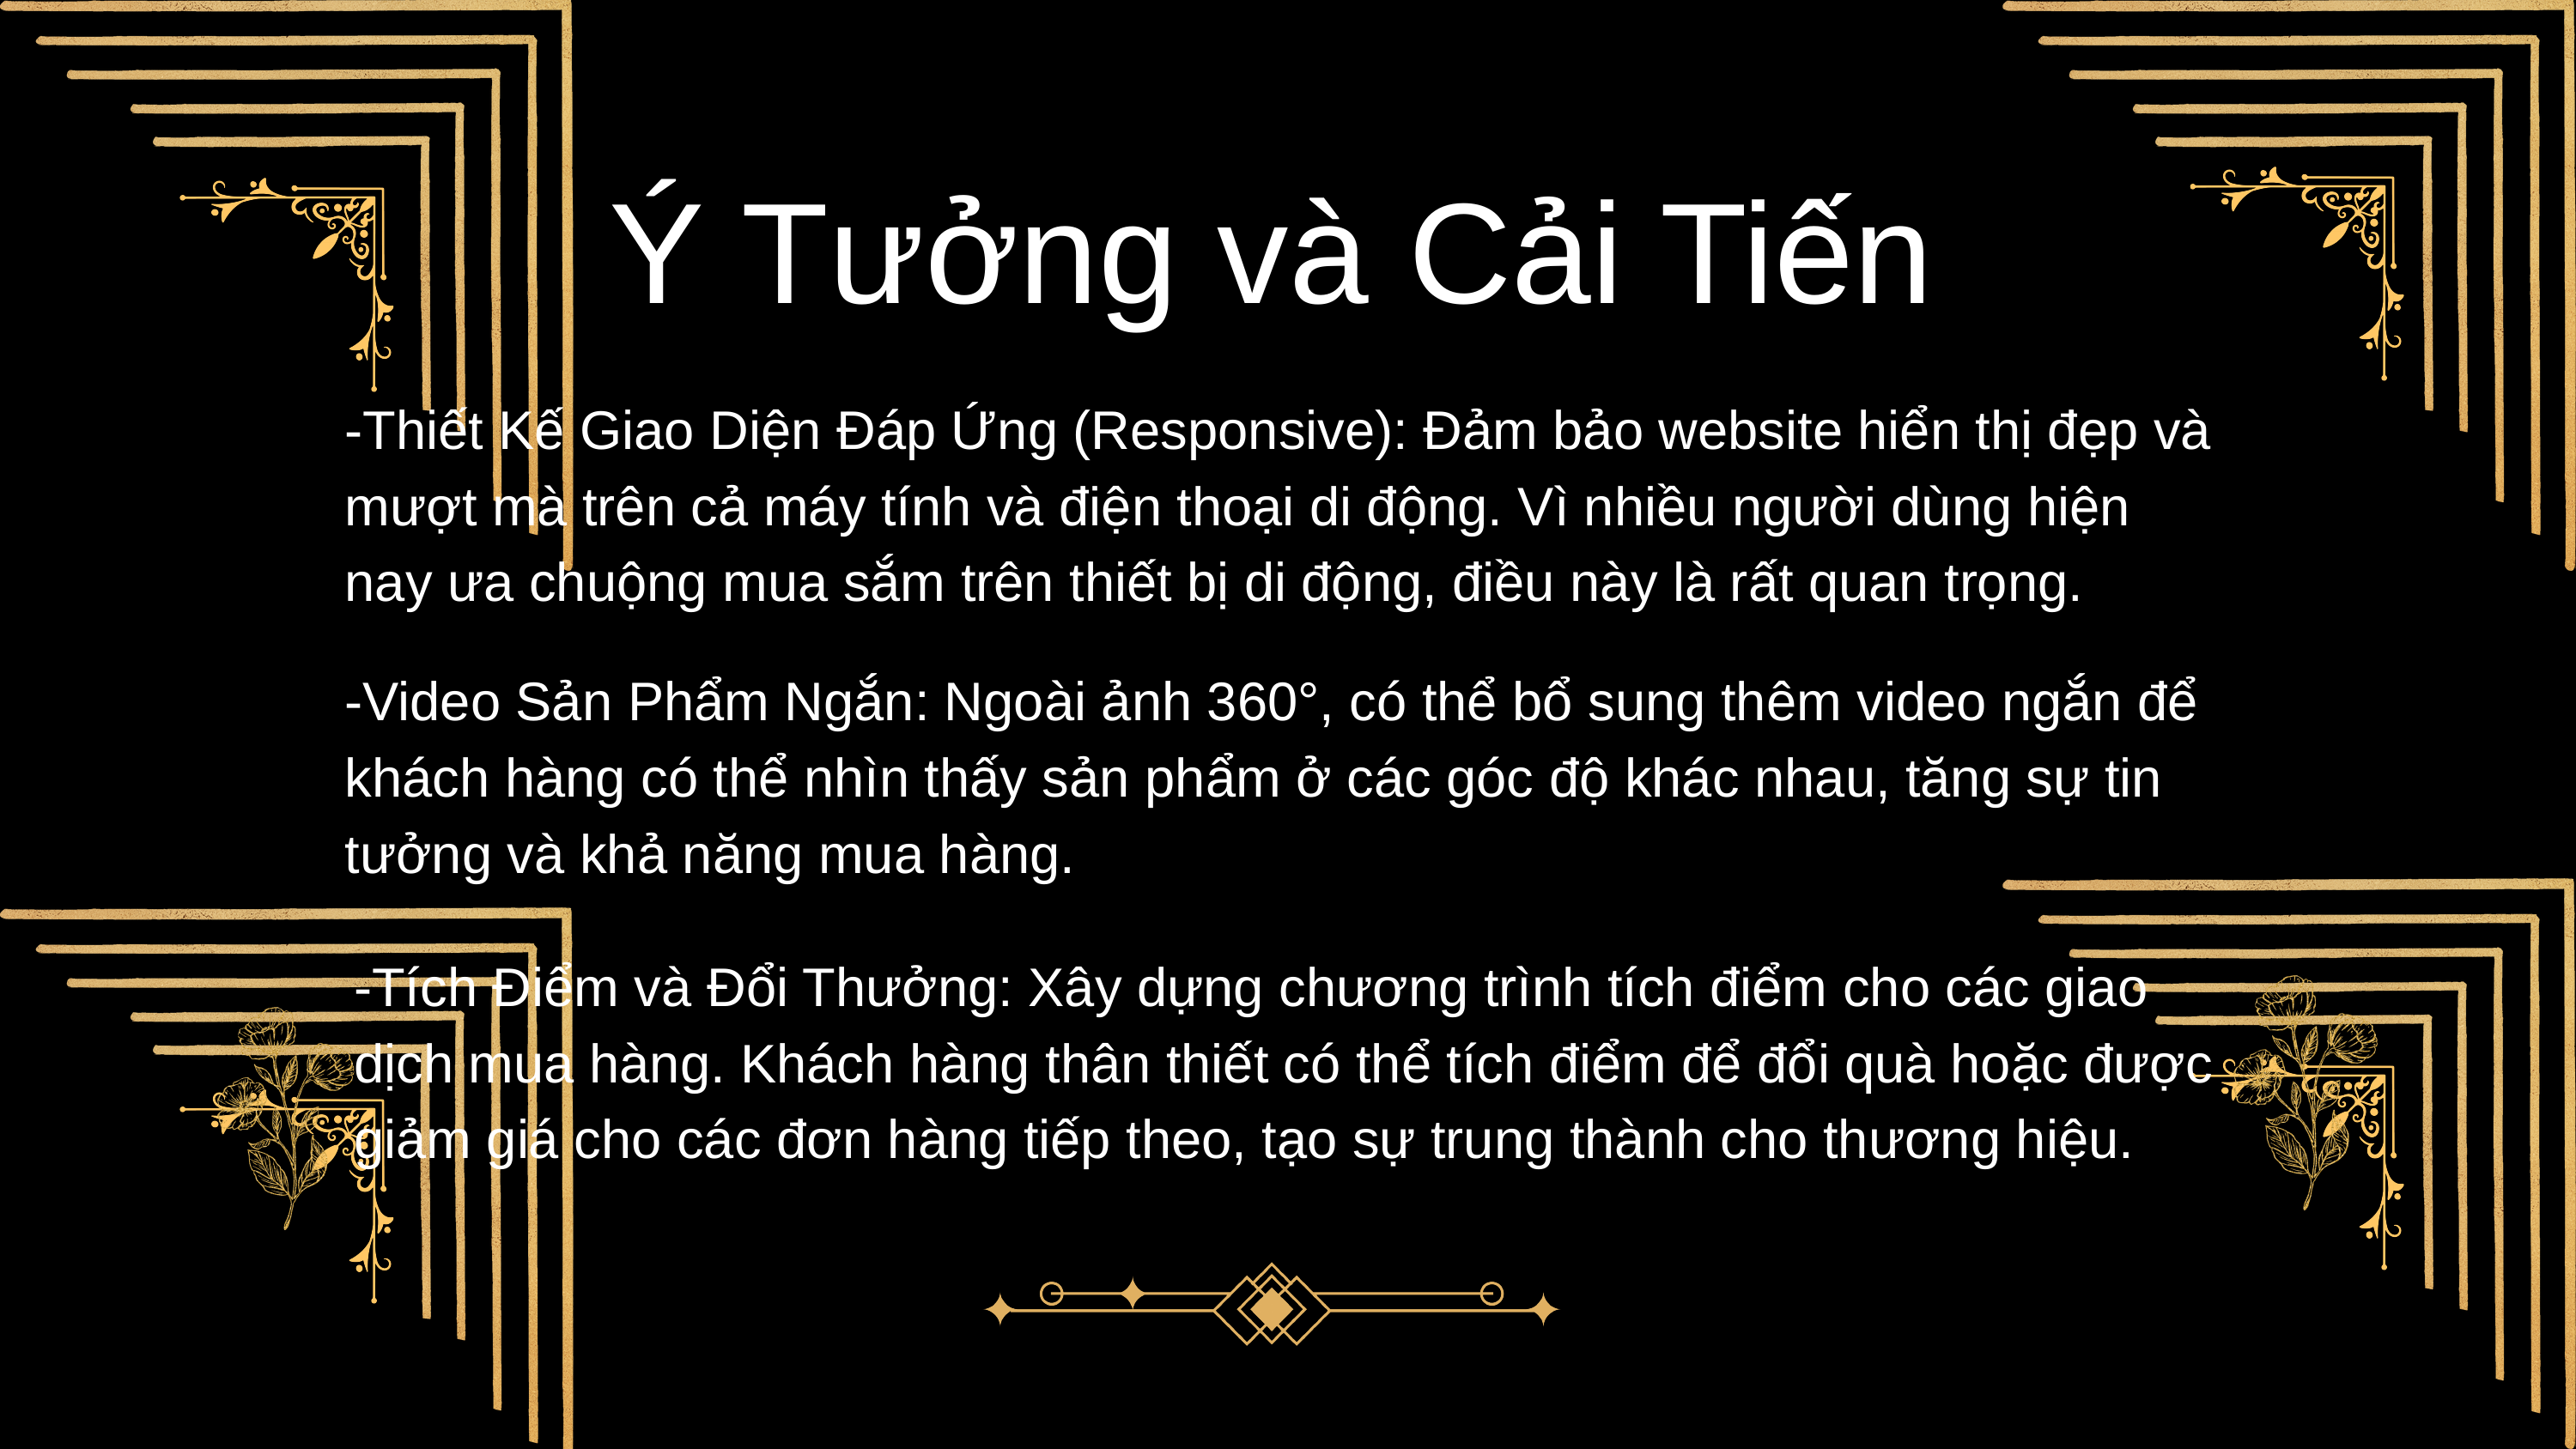

Ý Tưởng và Cải Tiến

-Thiết Kế Giao Diện Đáp Ứng (Responsive): Đảm bảo website hiển thị đẹp và mượt mà trên cả máy tính và điện thoại di động. Vì nhiều người dùng hiện nay ưa chuộng mua sắm trên thiết bị di động, điều này là rất quan trọng.
-Video Sản Phẩm Ngắn: Ngoài ảnh 360°, có thể bổ sung thêm video ngắn để khách hàng có thể nhìn thấy sản phẩm ở các góc độ khác nhau, tăng sự tin tưởng và khả năng mua hàng.

-Tích Điểm và Đổi Thưởng: Xây dựng chương trình tích điểm cho các giao dịch mua hàng. Khách hàng thân thiết có thể tích điểm để đổi quà hoặc được giảm giá cho các đơn hàng tiếp theo, tạo sự trung thành cho thương hiệu.